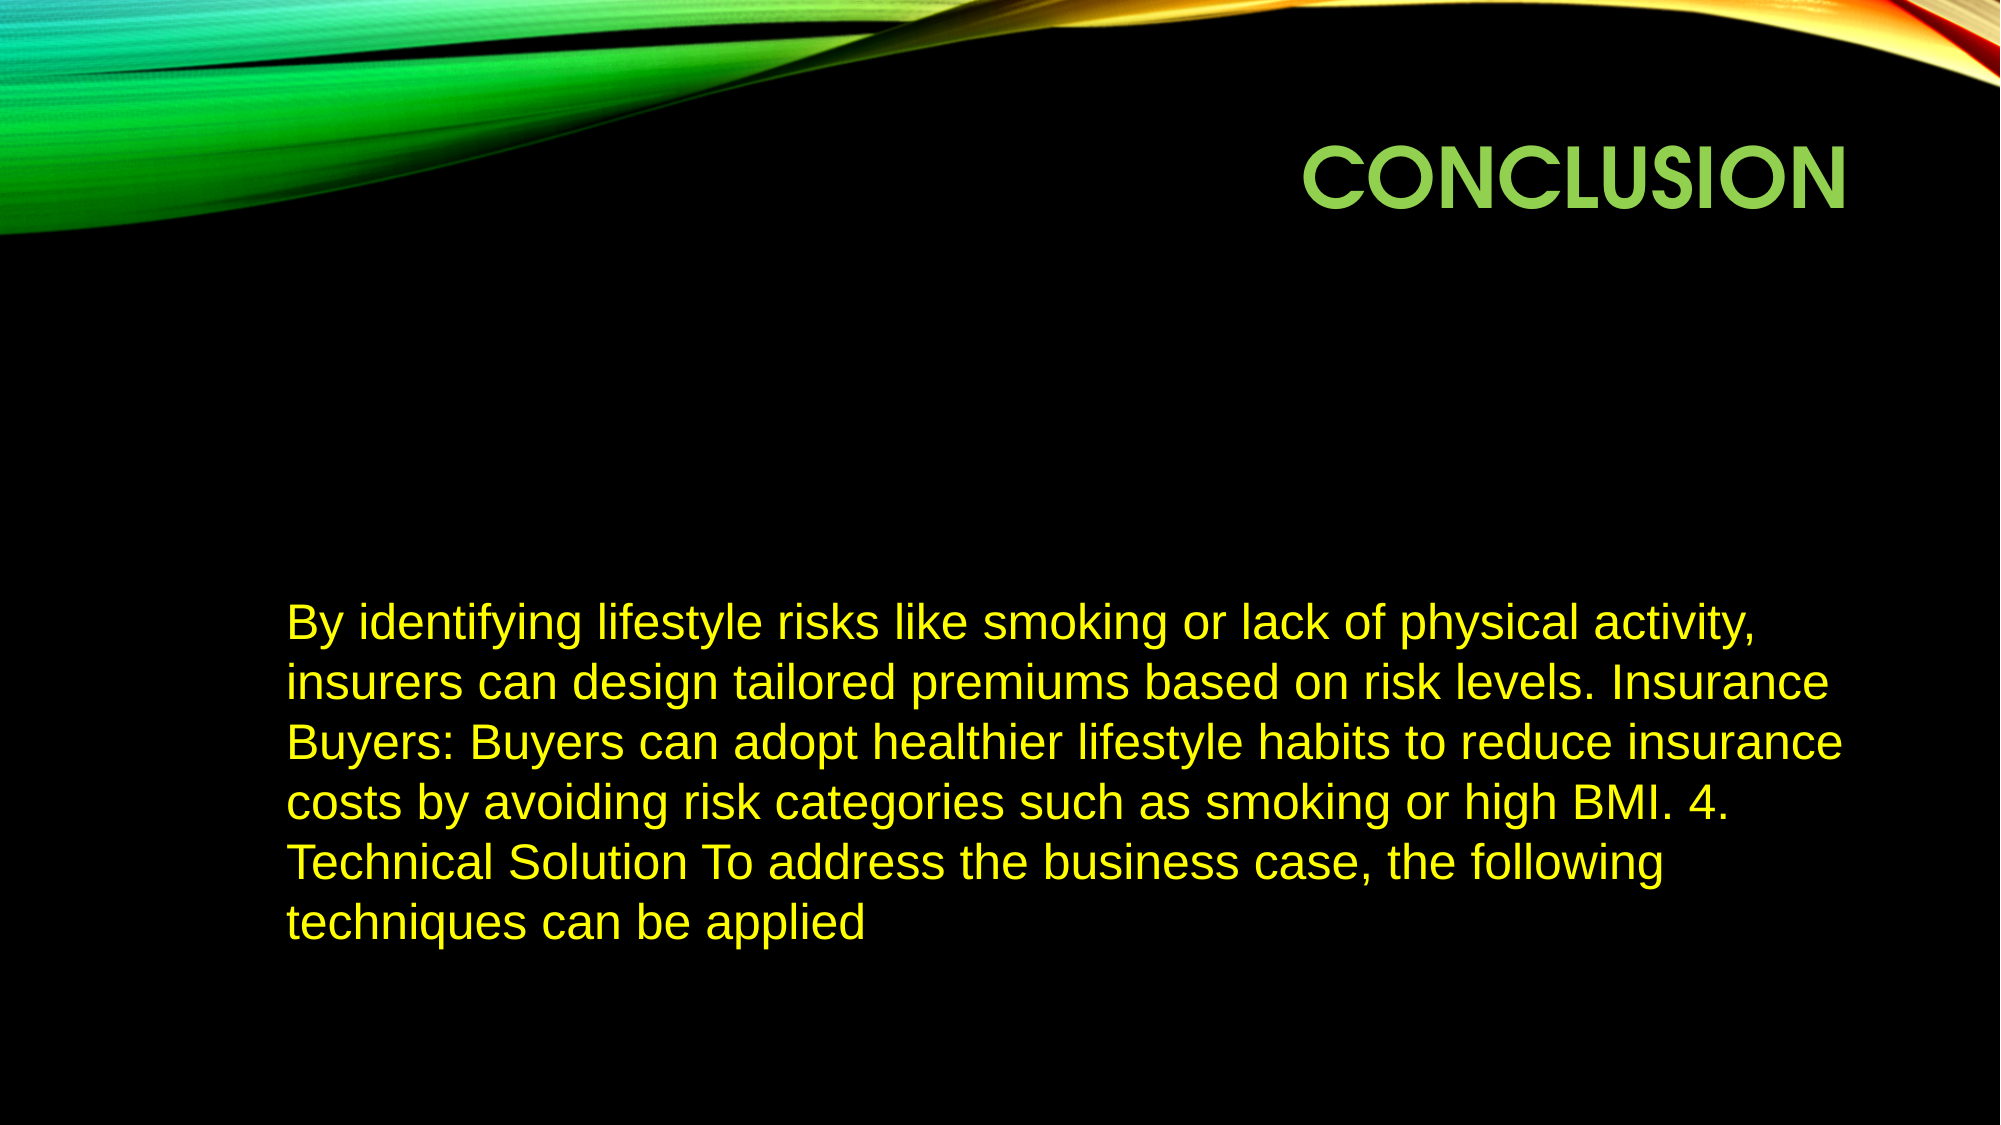

# CONCLUSION
By identifying lifestyle risks like smoking or lack of physical activity, insurers can design tailored premiums based on risk levels. Insurance Buyers: Buyers can adopt healthier lifestyle habits to reduce insurance costs by avoiding risk categories such as smoking or high BMI. 4. Technical Solution To address the business case, the following techniques can be applied